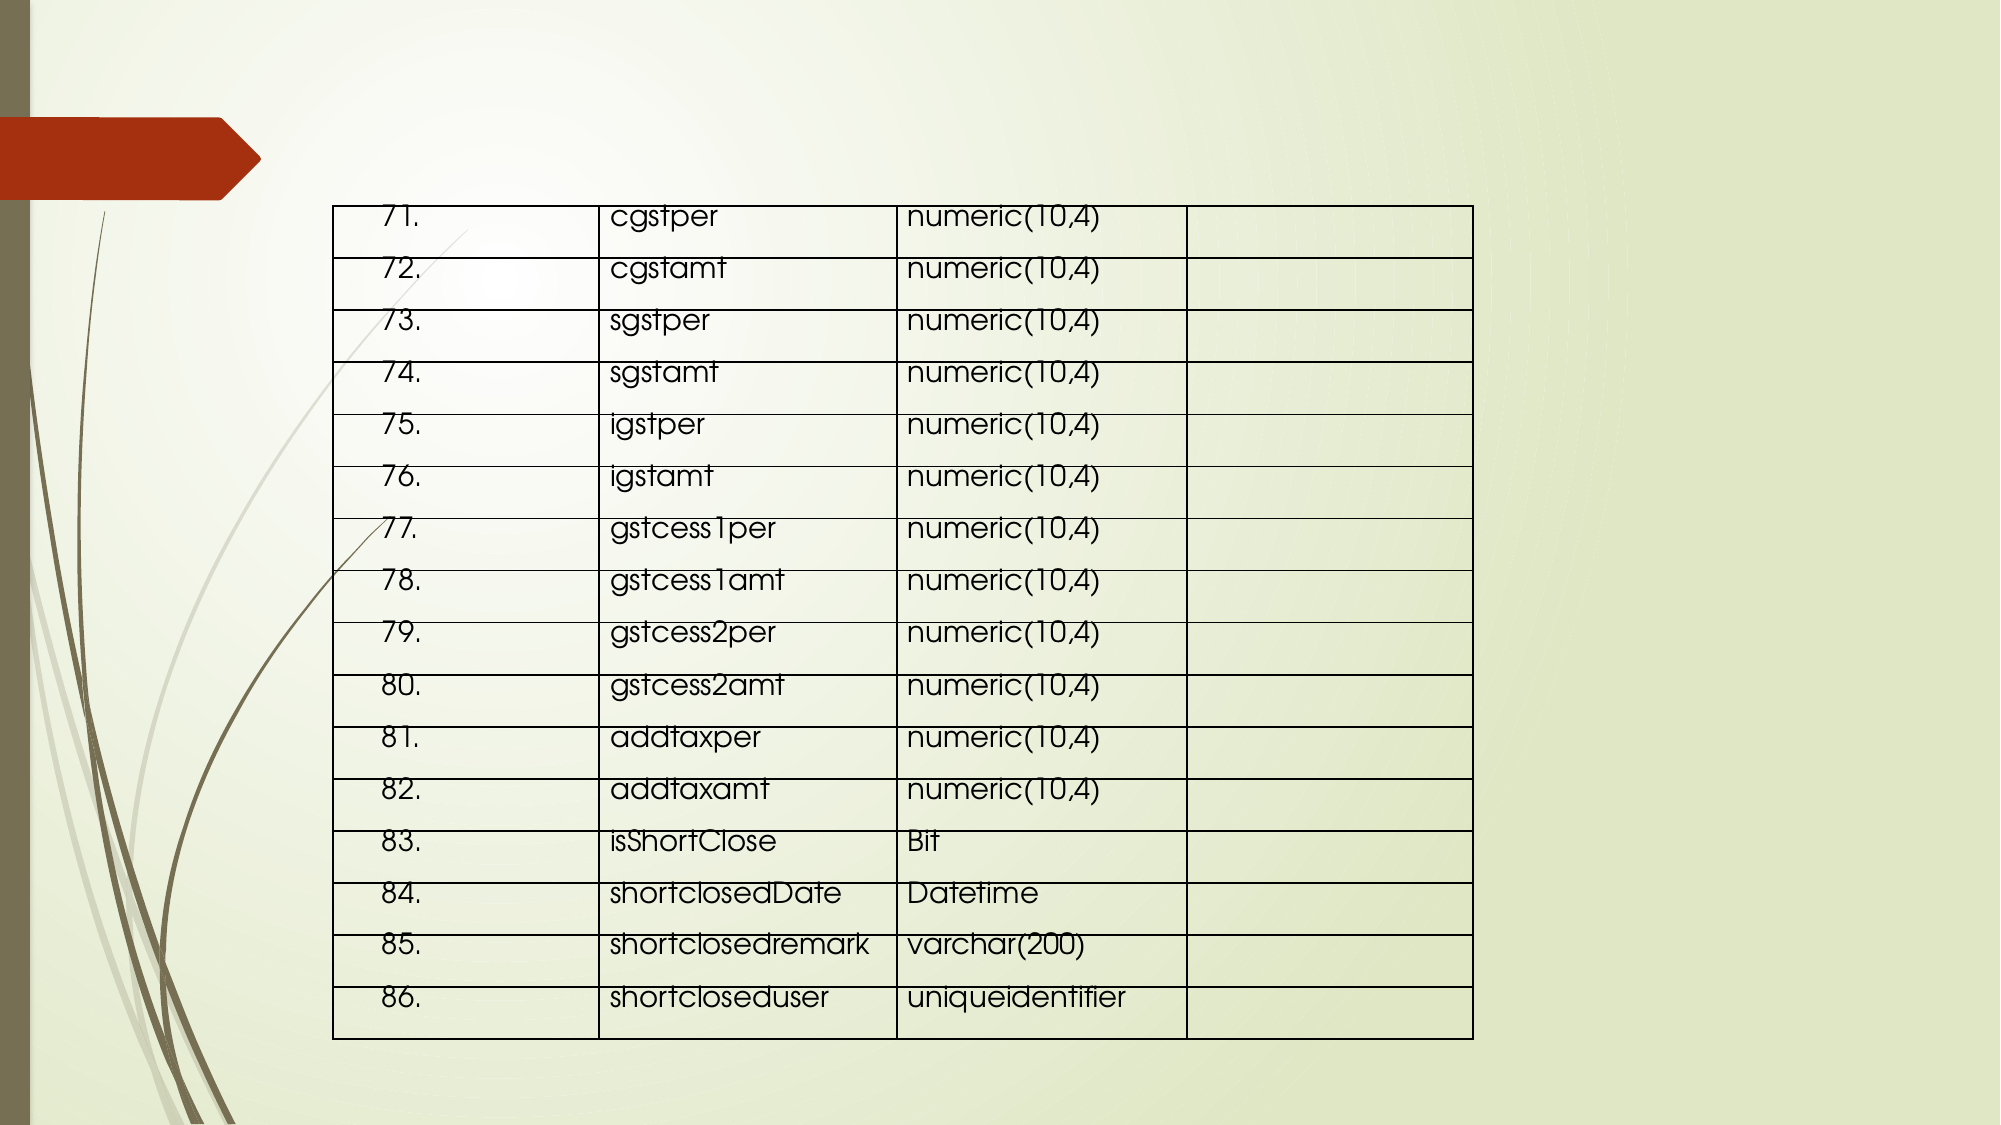

| 71. | cgstper | numeric(10,4) |  |
| --- | --- | --- | --- |
| 72. | cgstamt | numeric(10,4) |  |
| 73. | sgstper | numeric(10,4) |  |
| 74. | sgstamt | numeric(10,4) |  |
| 75. | igstper | numeric(10,4) |  |
| 76. | igstamt | numeric(10,4) |  |
| 77. | gstcess1per | numeric(10,4) |  |
| 78. | gstcess1amt | numeric(10,4) |  |
| 79. | gstcess2per | numeric(10,4) |  |
| 80. | gstcess2amt | numeric(10,4) |  |
| 81. | addtaxper | numeric(10,4) |  |
| 82. | addtaxamt | numeric(10,4) |  |
| 83. | isShortClose | Bit |  |
| 84. | shortclosedDate | Datetime |  |
| 85. | shortclosedremark | varchar(200) |  |
| 86. | shortcloseduser | uniqueidentifier |  |